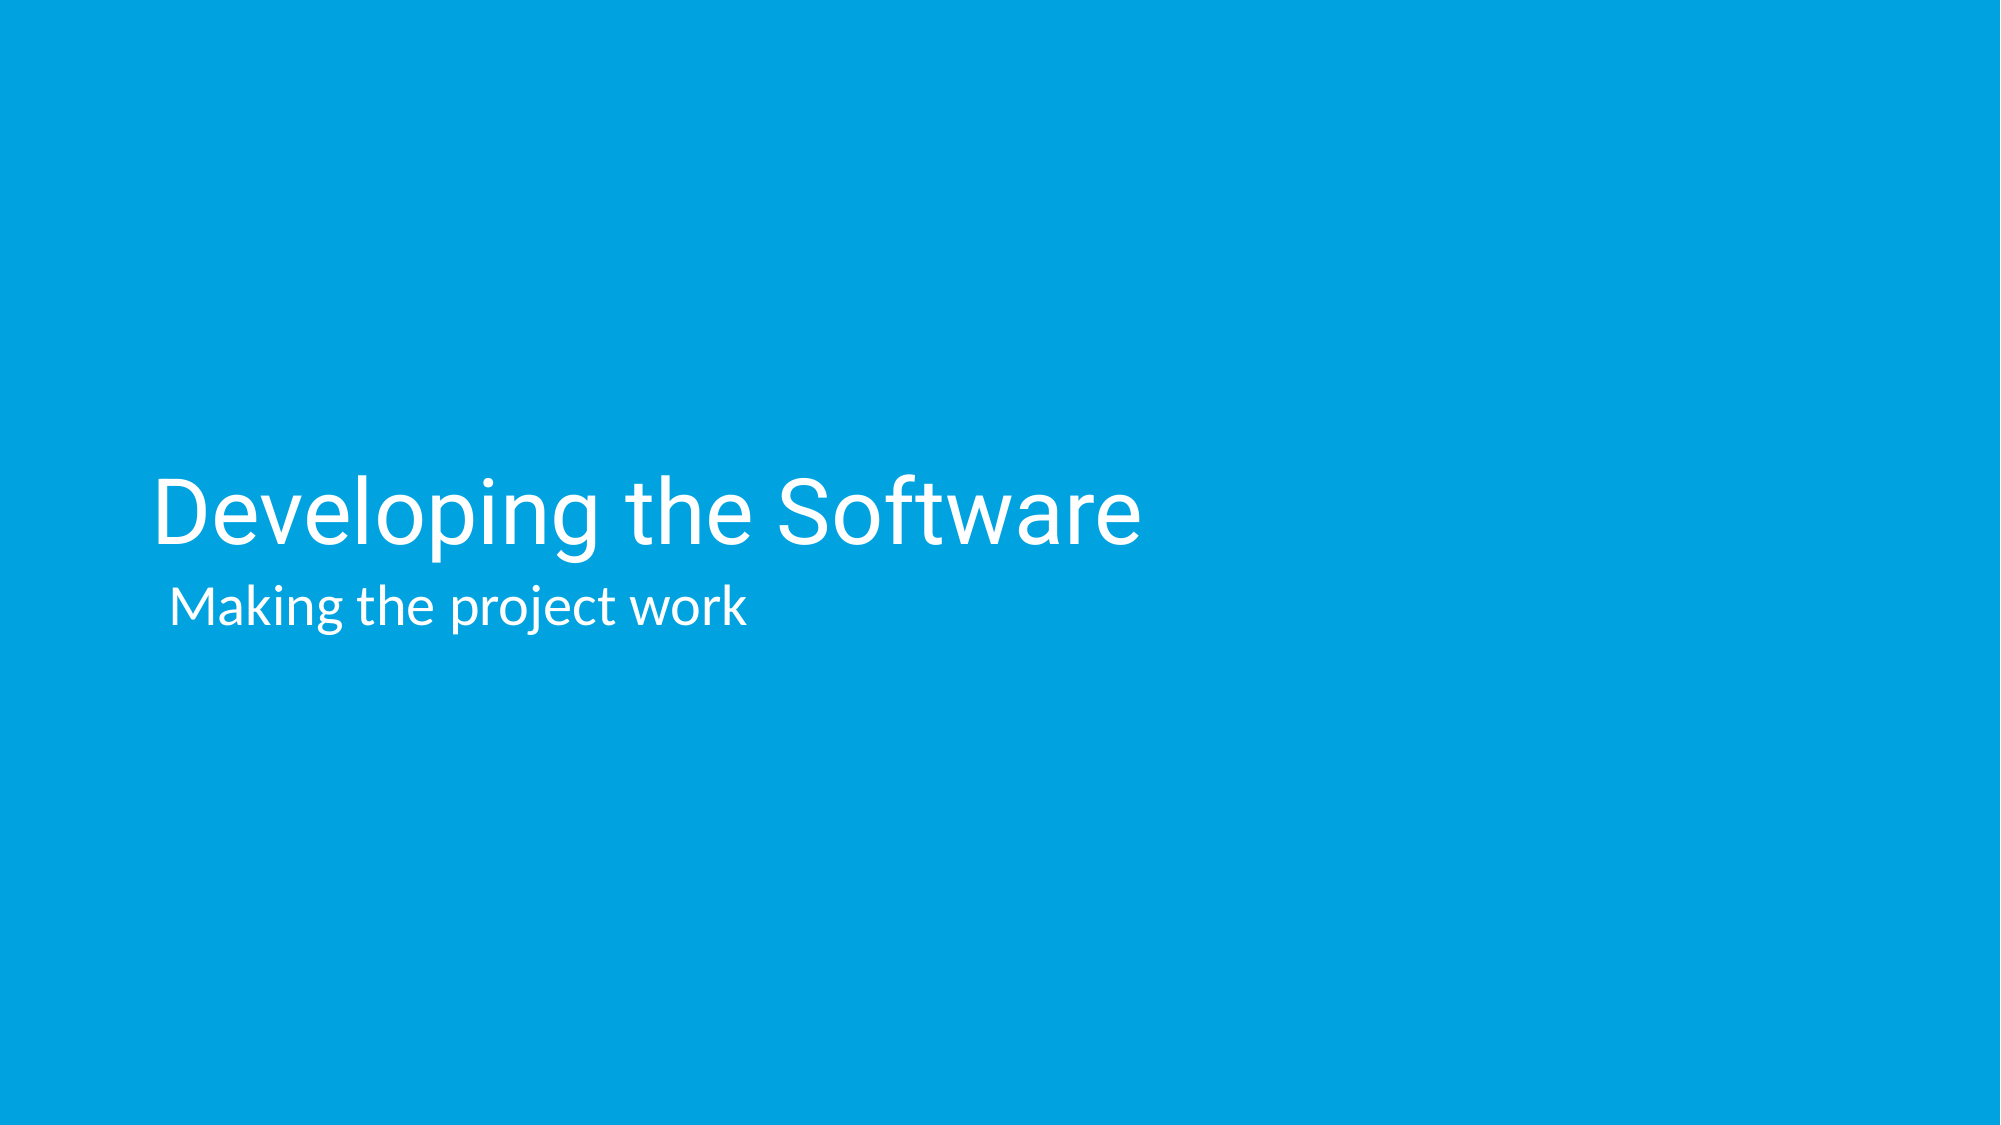

# Developing the Software
Making the project work